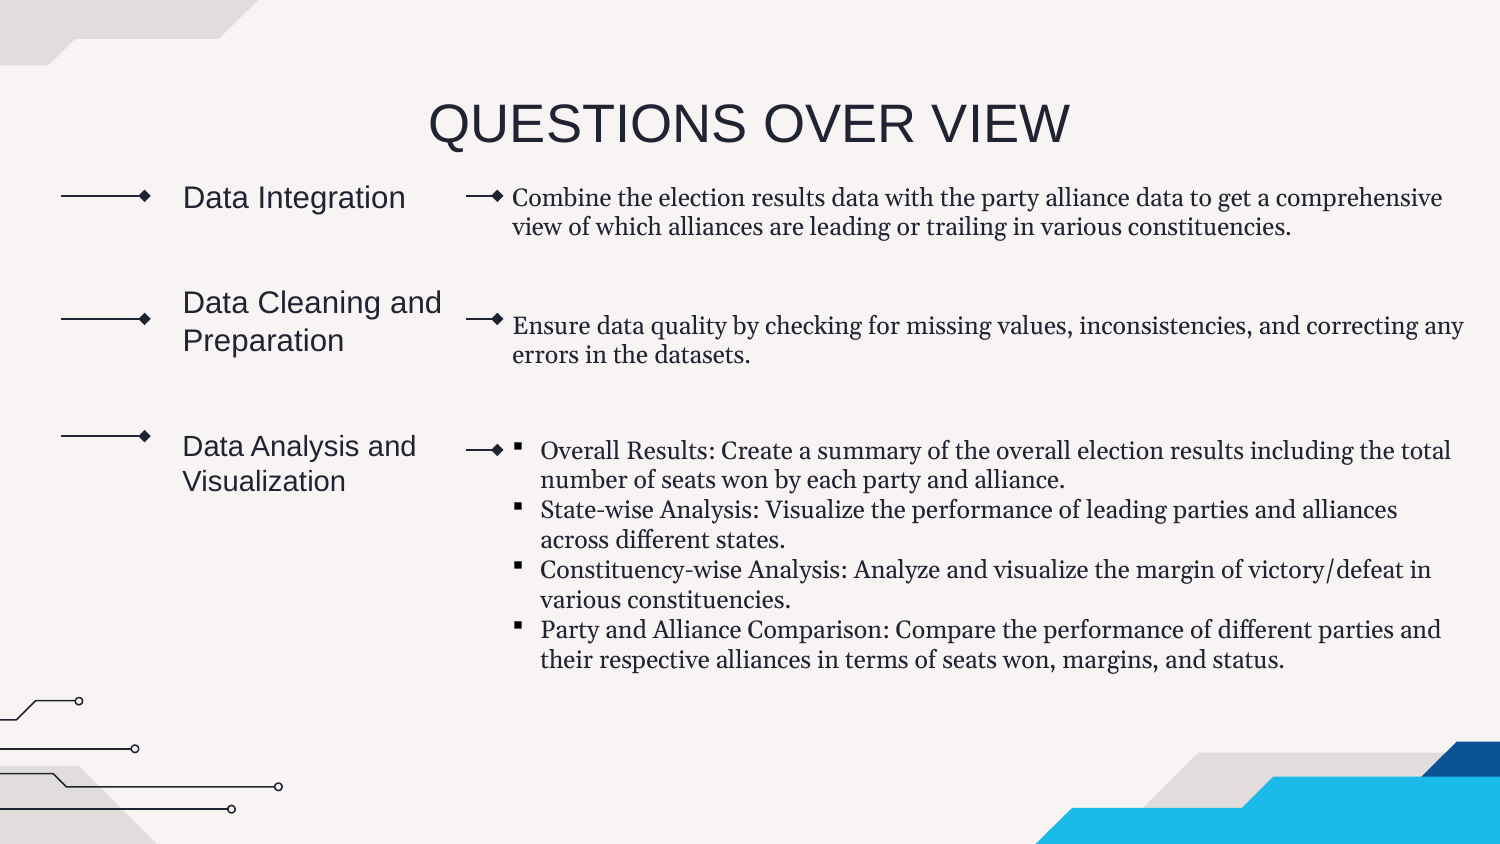

# QUESTIONS OVER VIEW

Data Integration
Combine the election results data with the party alliance data to get a comprehensive view of which alliances are leading or trailing in various constituencies.
Data Cleaning and Preparation
Ensure data quality by checking for missing values, inconsistencies, and correcting any errors in the datasets.
Data Analysis and Visualization
Overall Results: Create a summary of the overall election results including the total number of seats won by each party and alliance.
State-wise Analysis: Visualize the performance of leading parties and alliances across different states.
Constituency-wise Analysis: Analyze and visualize the margin of victory/defeat in various constituencies.
Party and Alliance Comparison: Compare the performance of different parties and their respective alliances in terms of seats won, margins, and status.